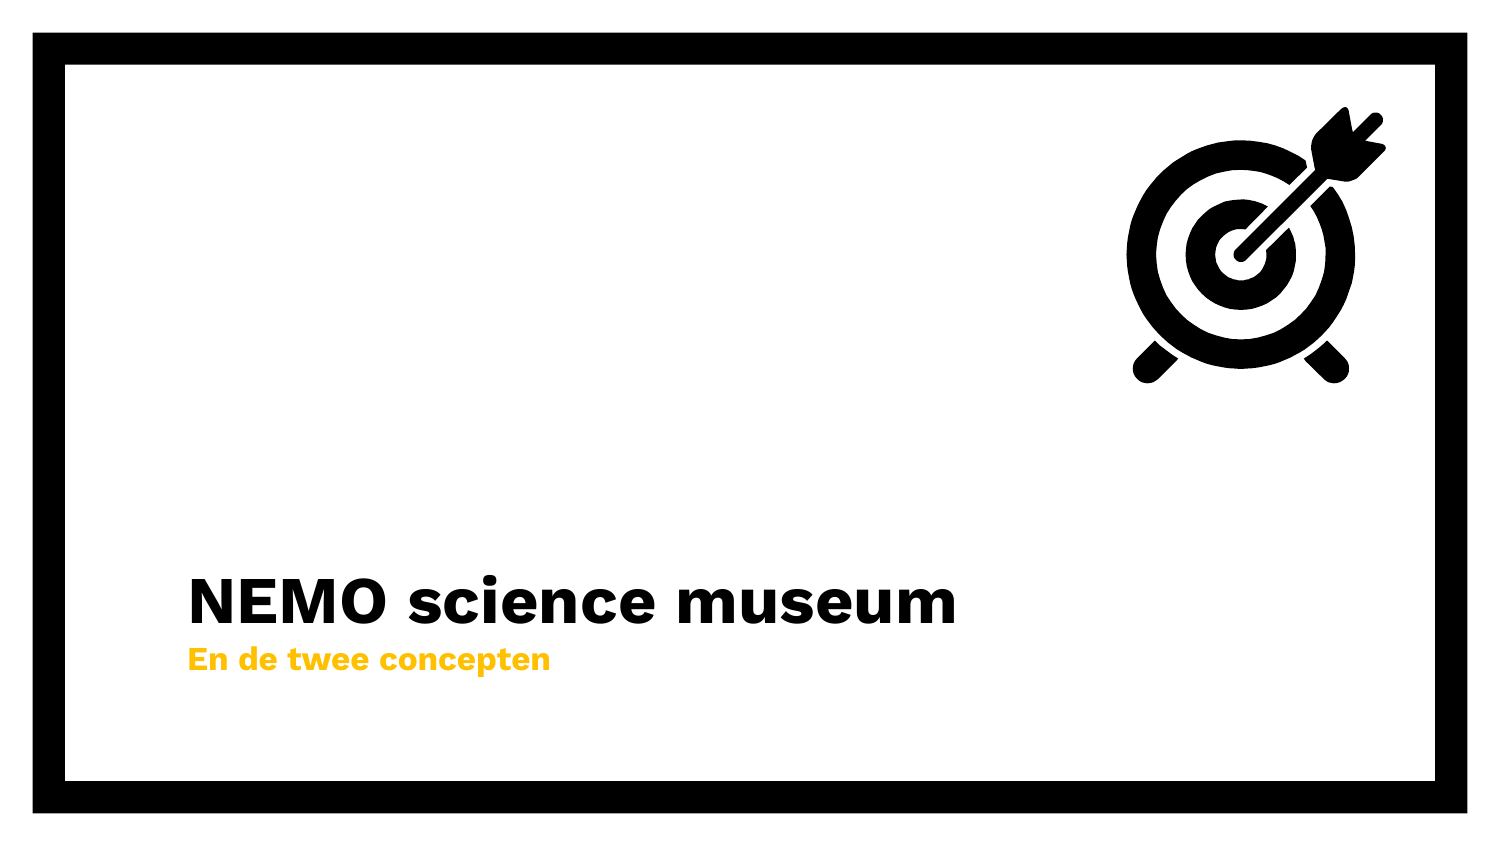

# NEMO science museum En de twee concepten